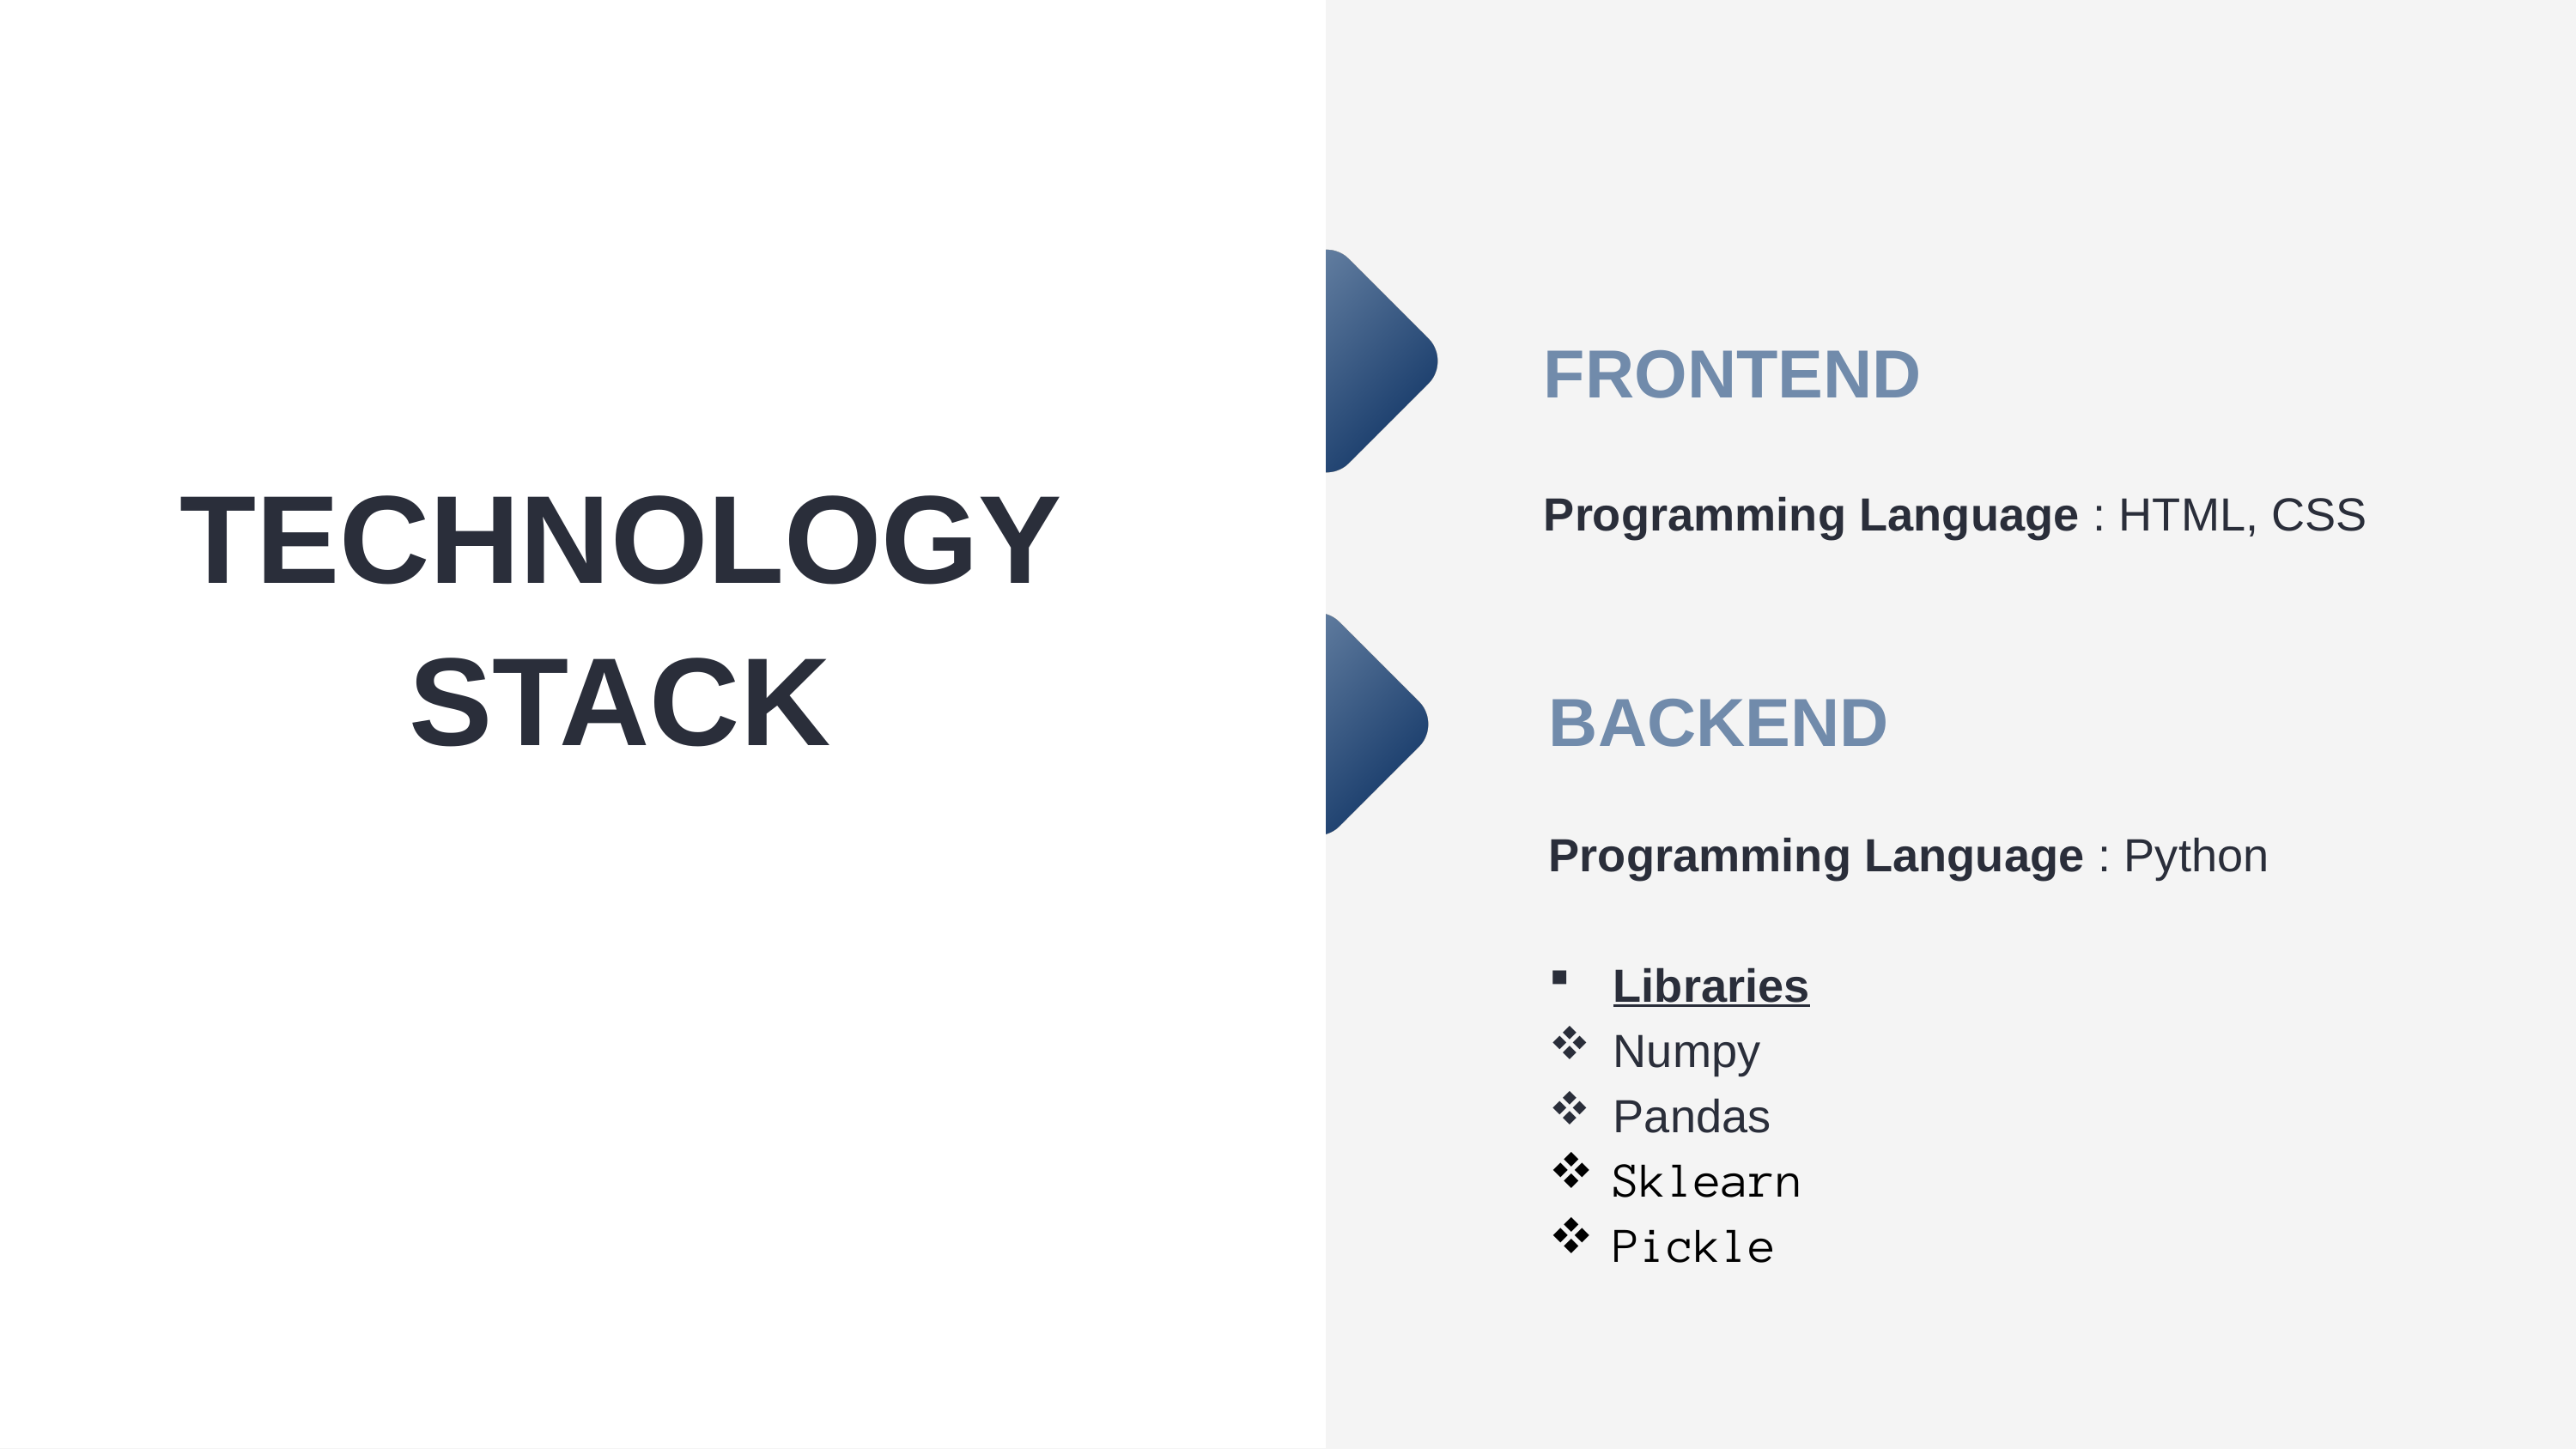

FRONTEND
Programming Language : HTML, CSS
TECHNOLOGY STACK

BACKEND
Programming Language : Python

Libraries
Numpy
Pandas
Sklearn
Pickle